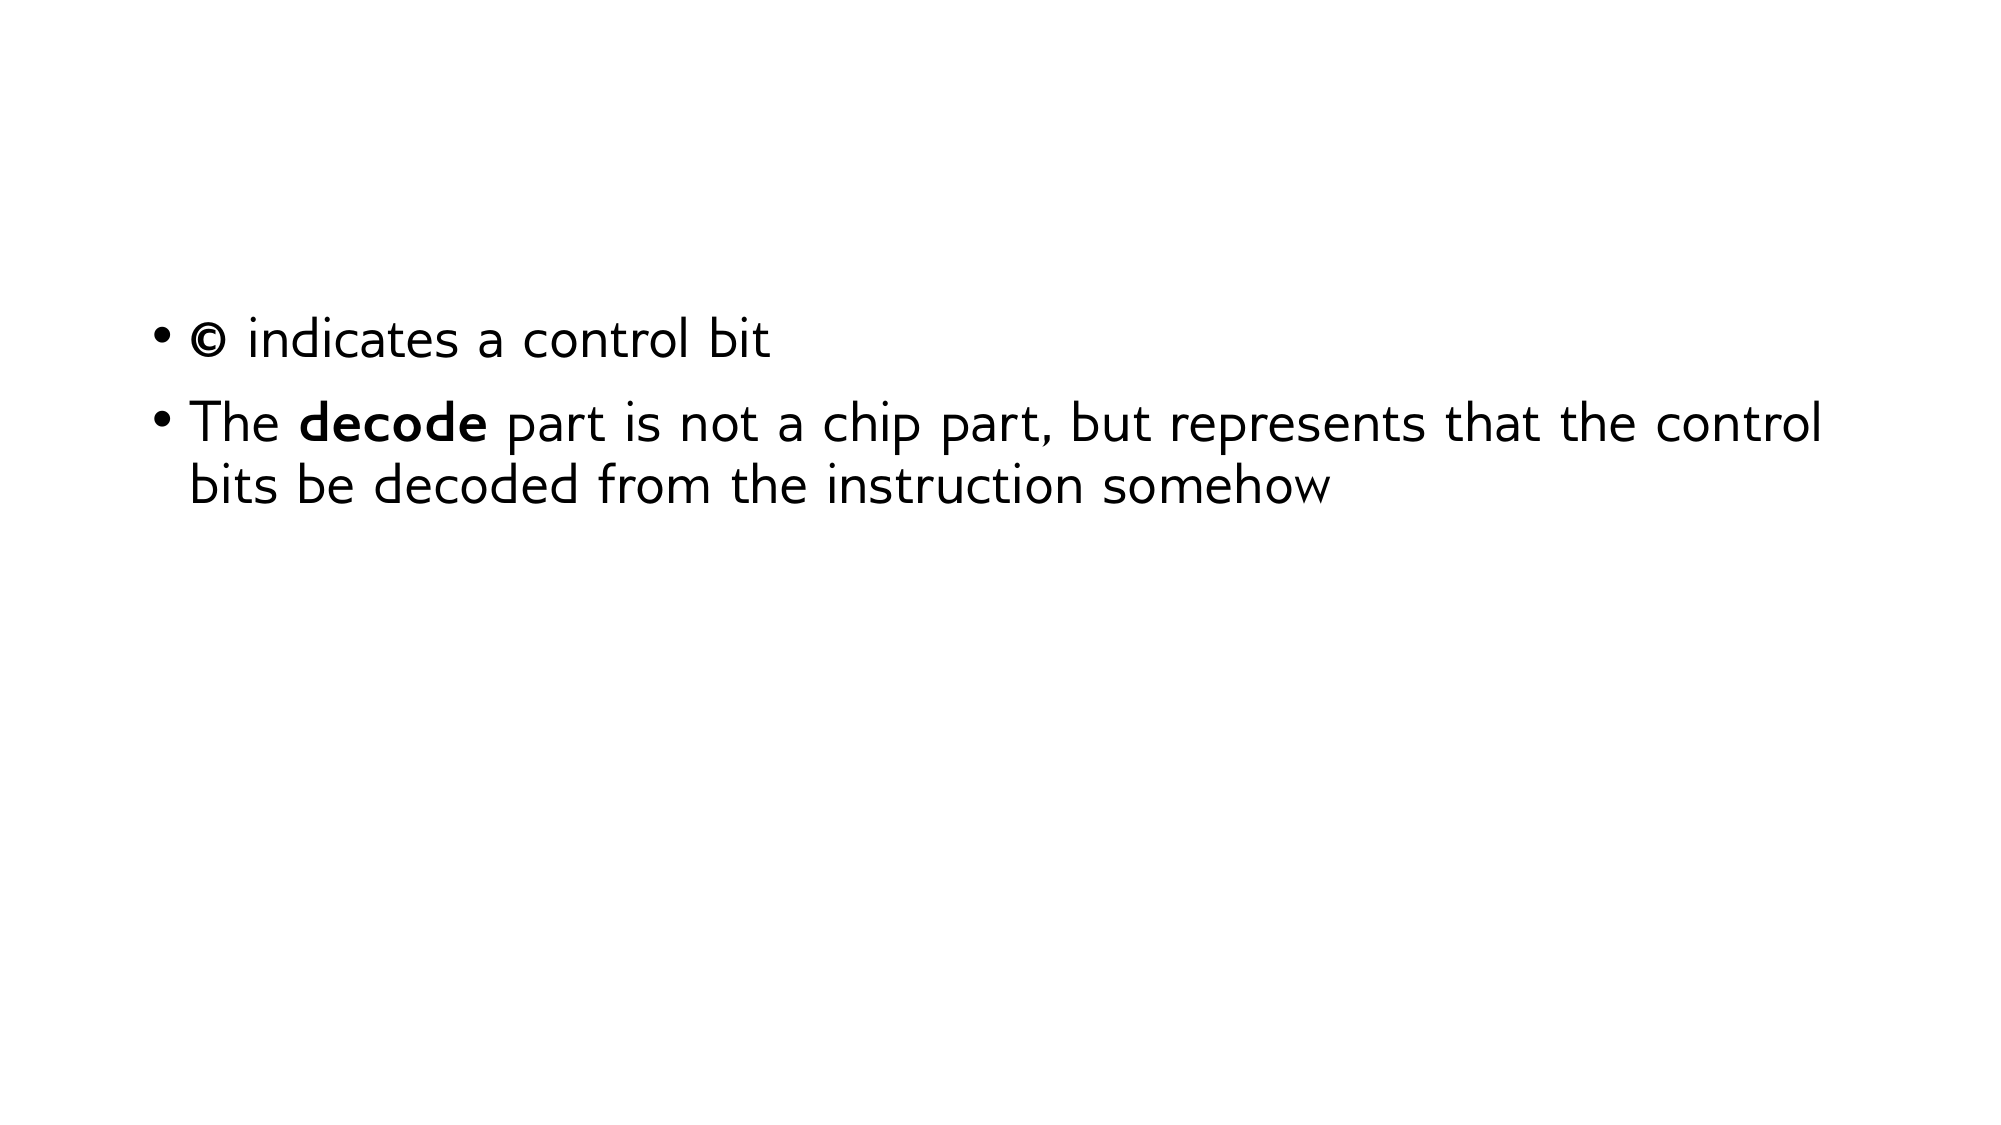

#
© indicates a control bit
The decode part is not a chip part, but represents that the control bits be decoded from the instruction somehow